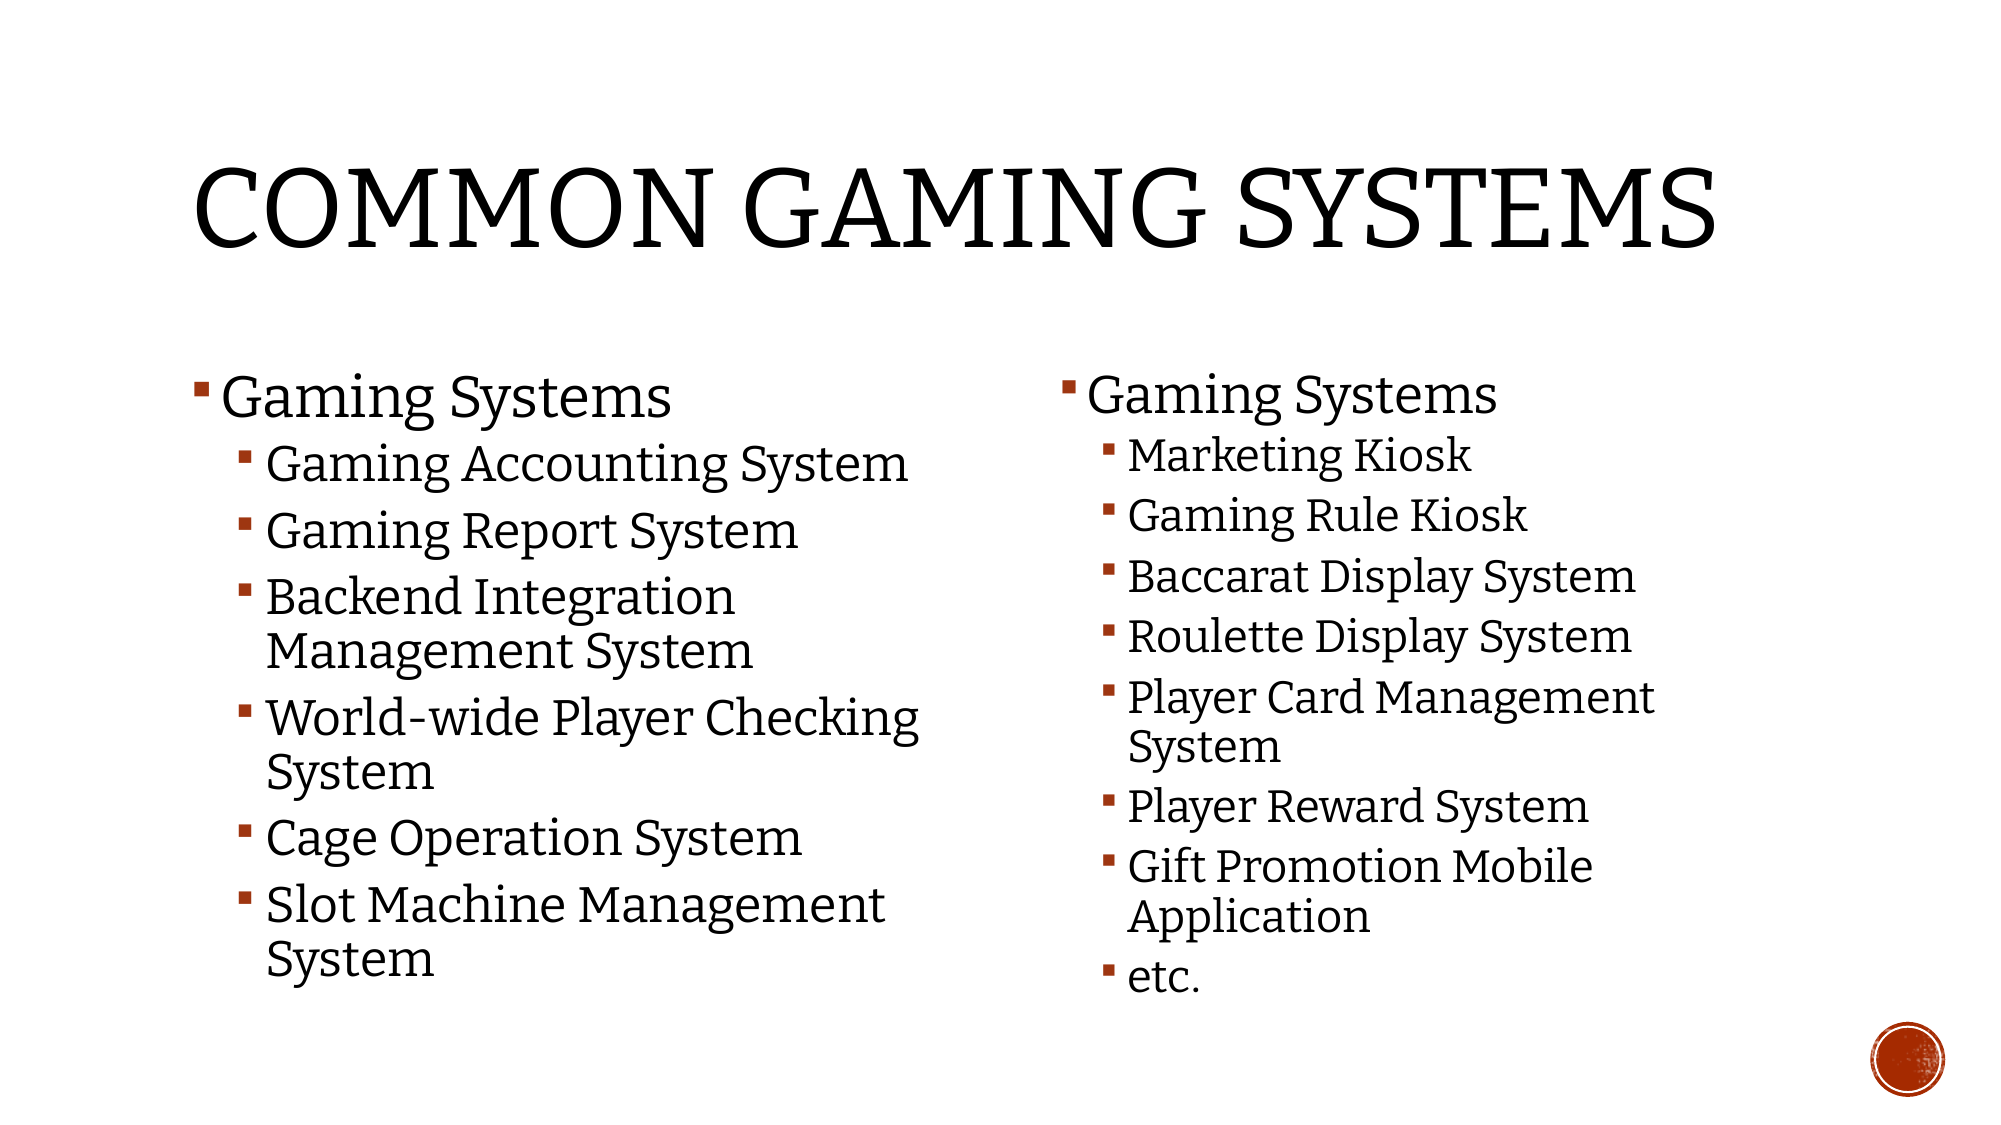

# Common Gaming Systems
Gaming Systems
Gaming Accounting System
Gaming Report System
Backend Integration Management System
World-wide Player Checking System
Cage Operation System
Slot Machine Management System
Gaming Systems
Marketing Kiosk
Gaming Rule Kiosk
Baccarat Display System
Roulette Display System
Player Card Management System
Player Reward System
Gift Promotion Mobile Application
etc.